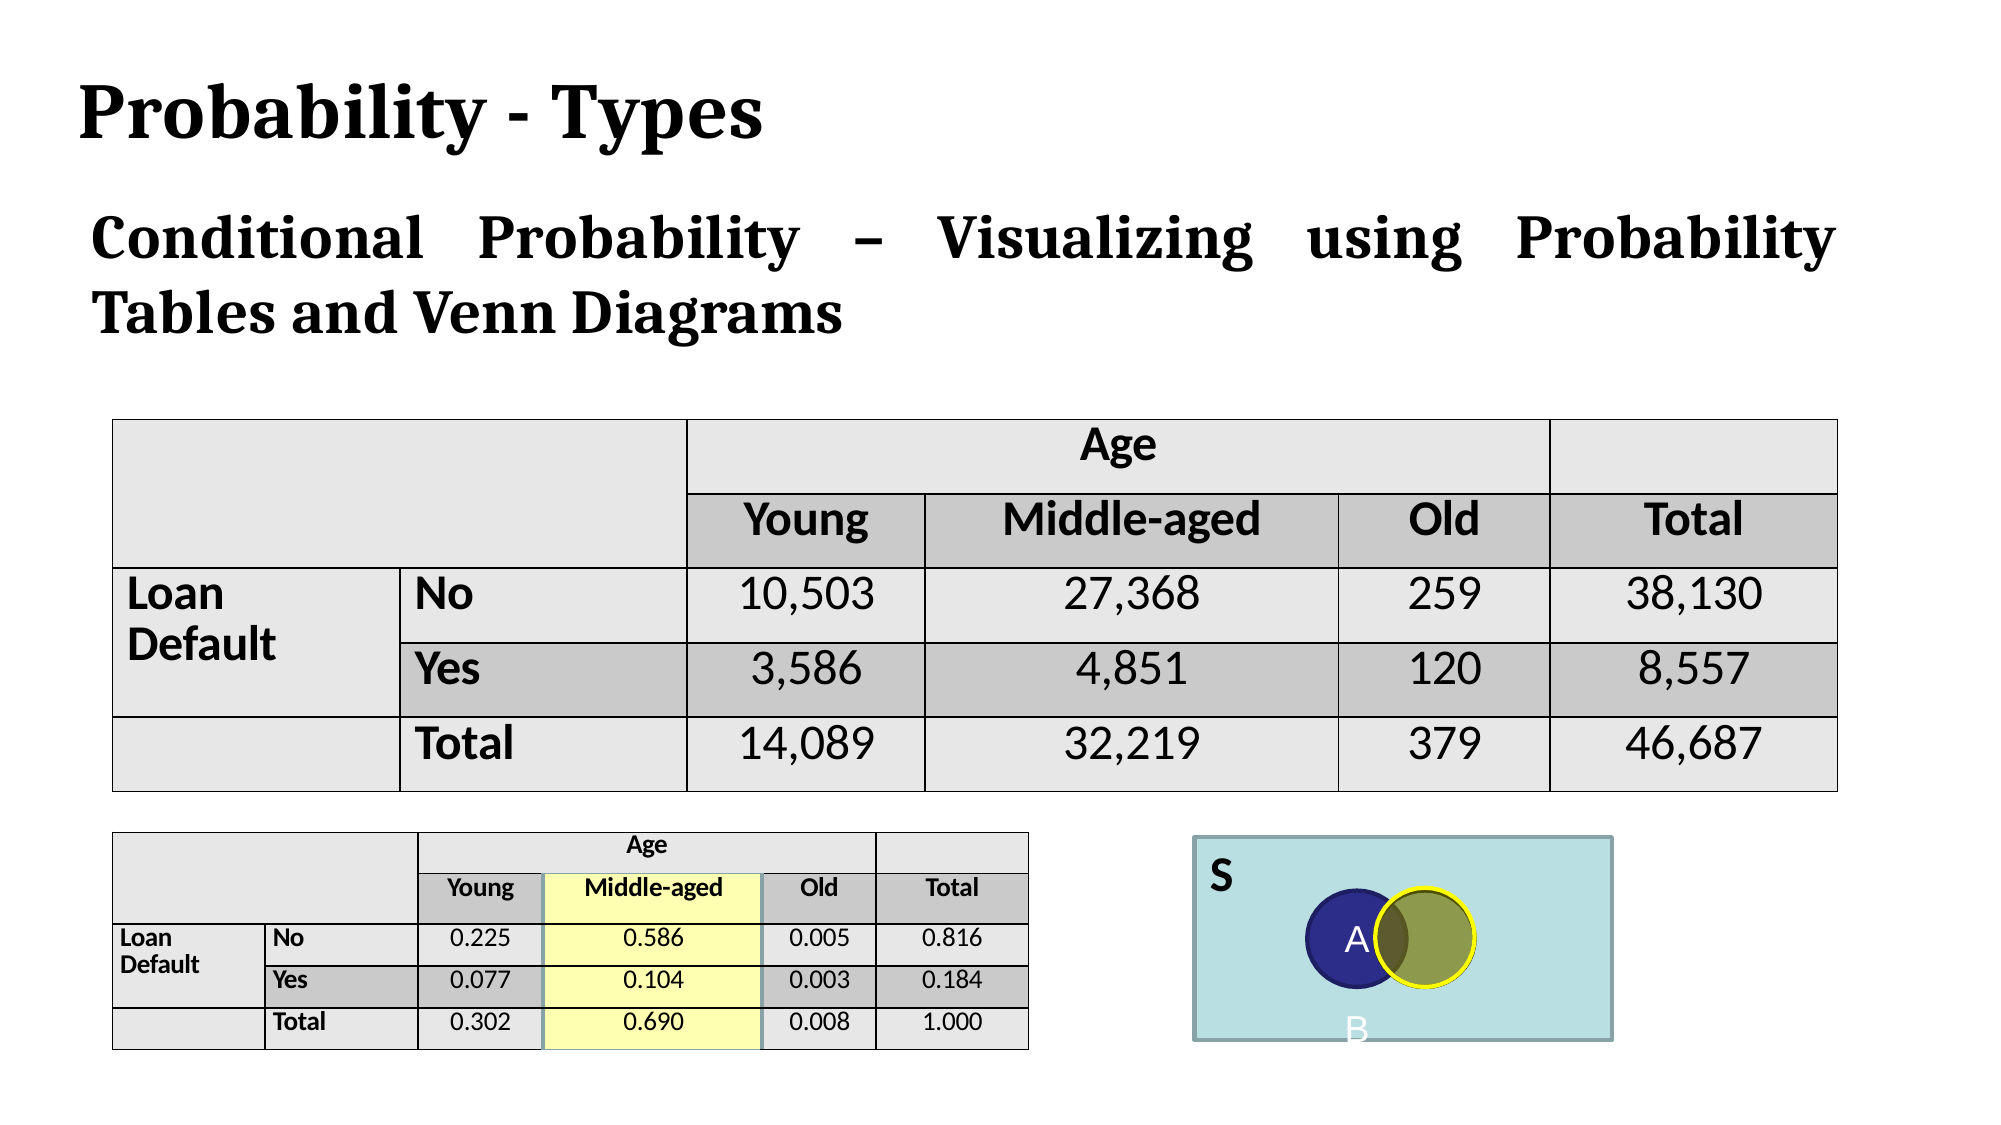

Probability - Types
# Conditional Probability – Visualizing using Probability Tables and Venn Diagrams
|  |  | Age |  |  |  |
| --- | --- | --- | --- | --- | --- |
|  |  | Young | Middle-aged | Old | Total |
| Loan Default | No | 10,503 | 27,368 | 259 | 38,130 |
|  | Yes | 3,586 | 4,851 | 120 | 8,557 |
|  | Total | 14,089 | 32,219 | 379 | 46,687 |
S
A	B

|  |  | Age |  |  |  |
| --- | --- | --- | --- | --- | --- |
|  |  | Young | Middle-aged | Old | Total |
| Loan Default | No | 0.225 | 0.586 | 0.005 | 0.816 |
|  | Yes | 0.077 | 0.104 | 0.003 | 0.184 |
|  | Total | 0.302 | 0.690 | 0.008 | 1.000 |